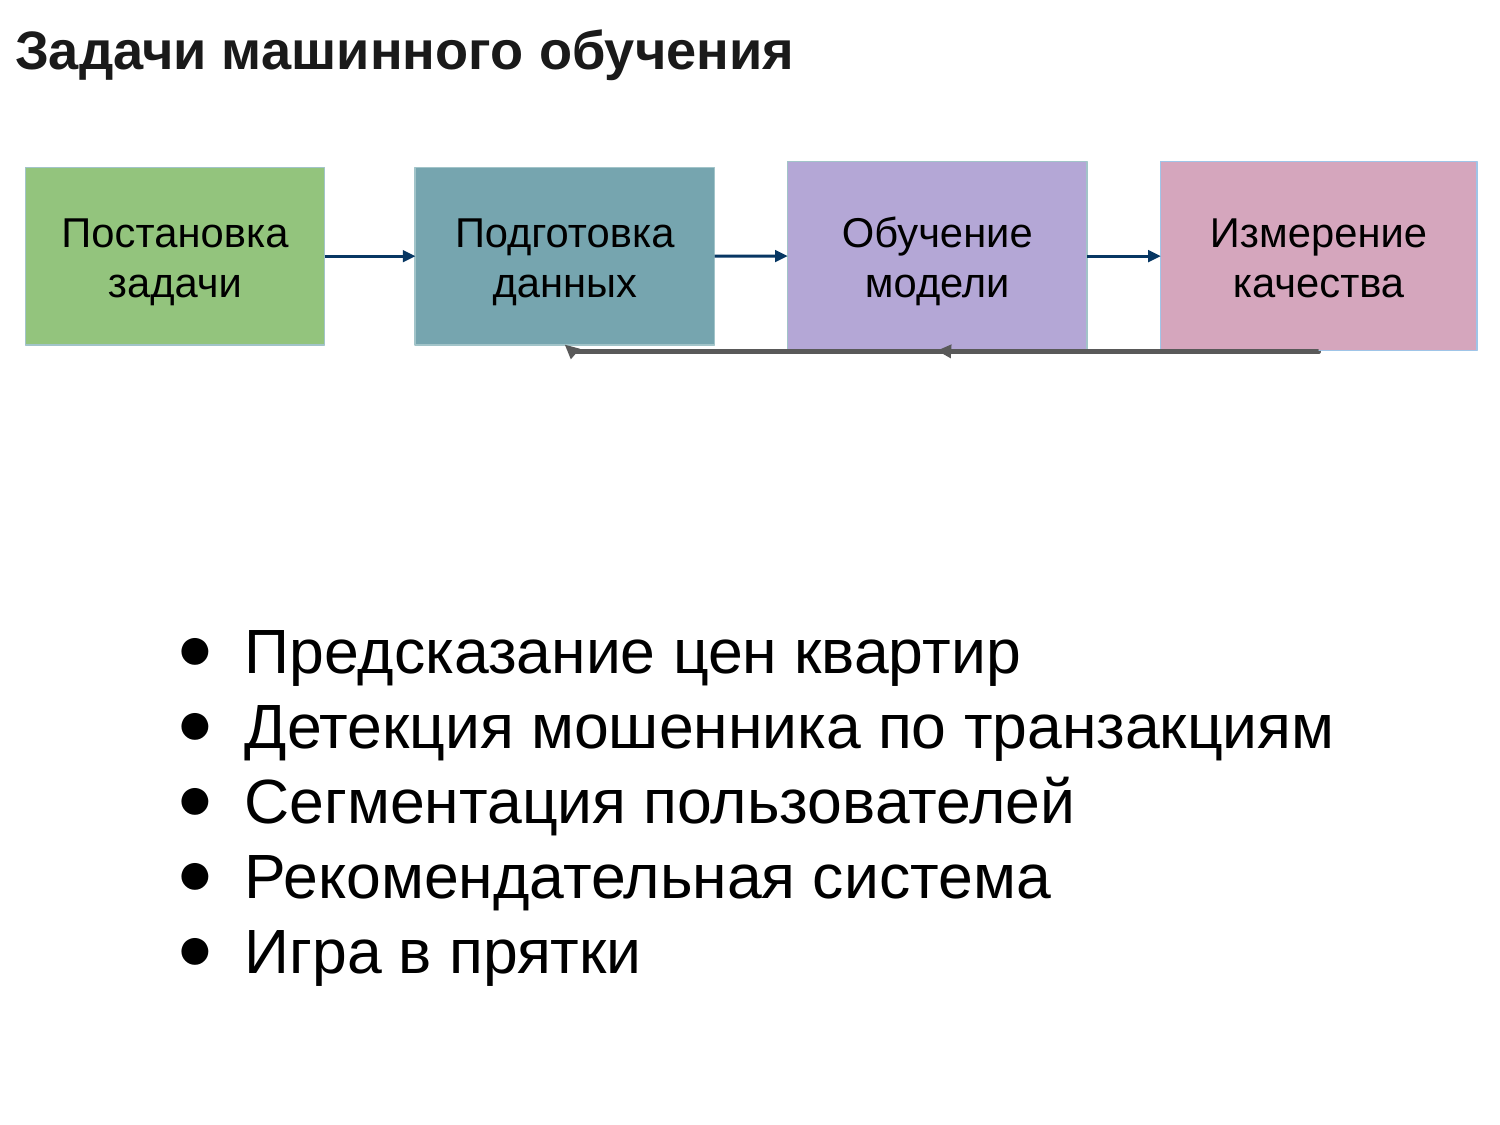

Задачи машинного обучения
Обучение модели
Измерение качества
Постановка задачи
Подготовка данных
Предсказание цен квартир
Детекция мошенника по транзакциям
Сегментация пользователей
Рекомендательная система
Игра в прятки